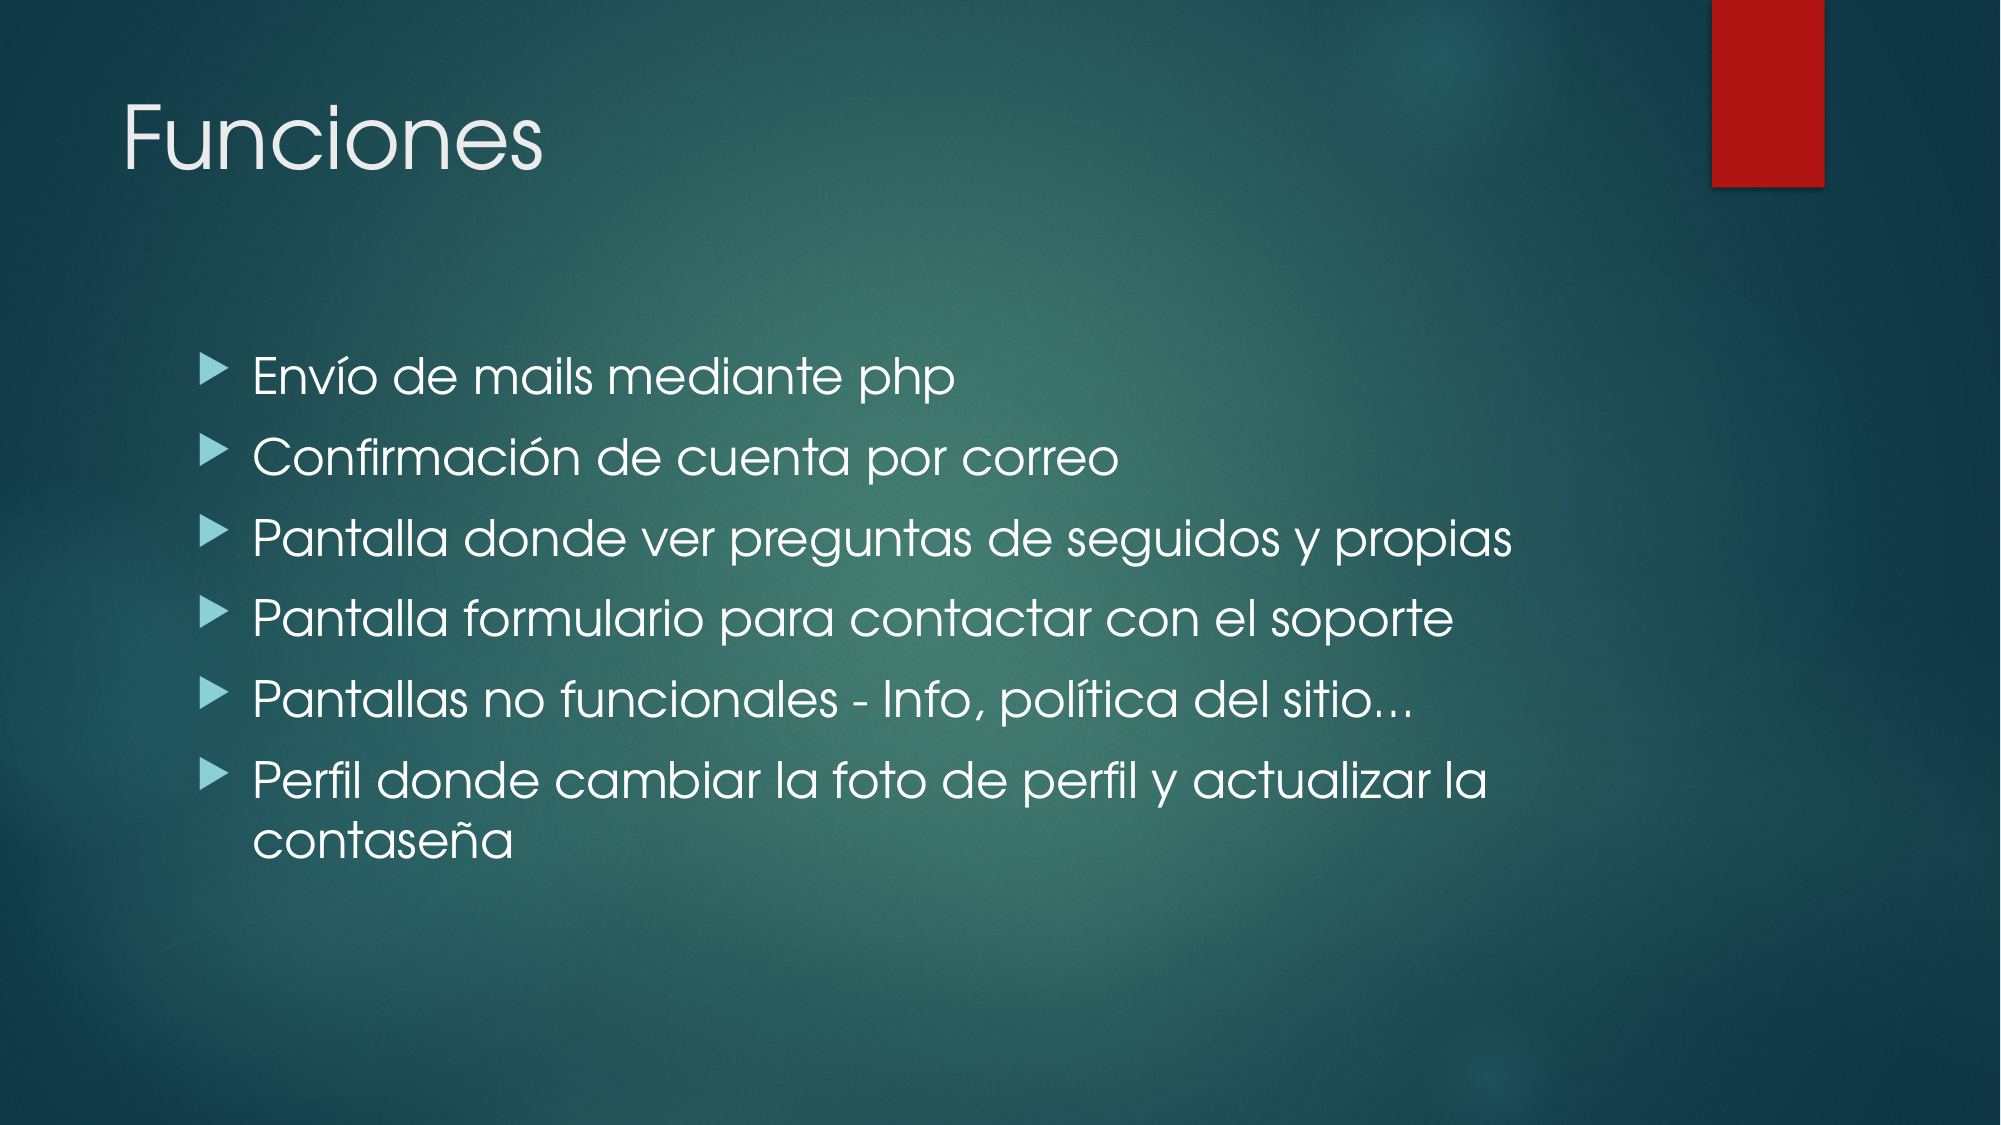

# Funciones
Envío de mails mediante php
Confirmación de cuenta por correo
Pantalla donde ver preguntas de seguidos y propias
Pantalla formulario para contactar con el soporte
Pantallas no funcionales - Info, política del sitio…
Perfil donde cambiar la foto de perfil y actualizar la contaseña